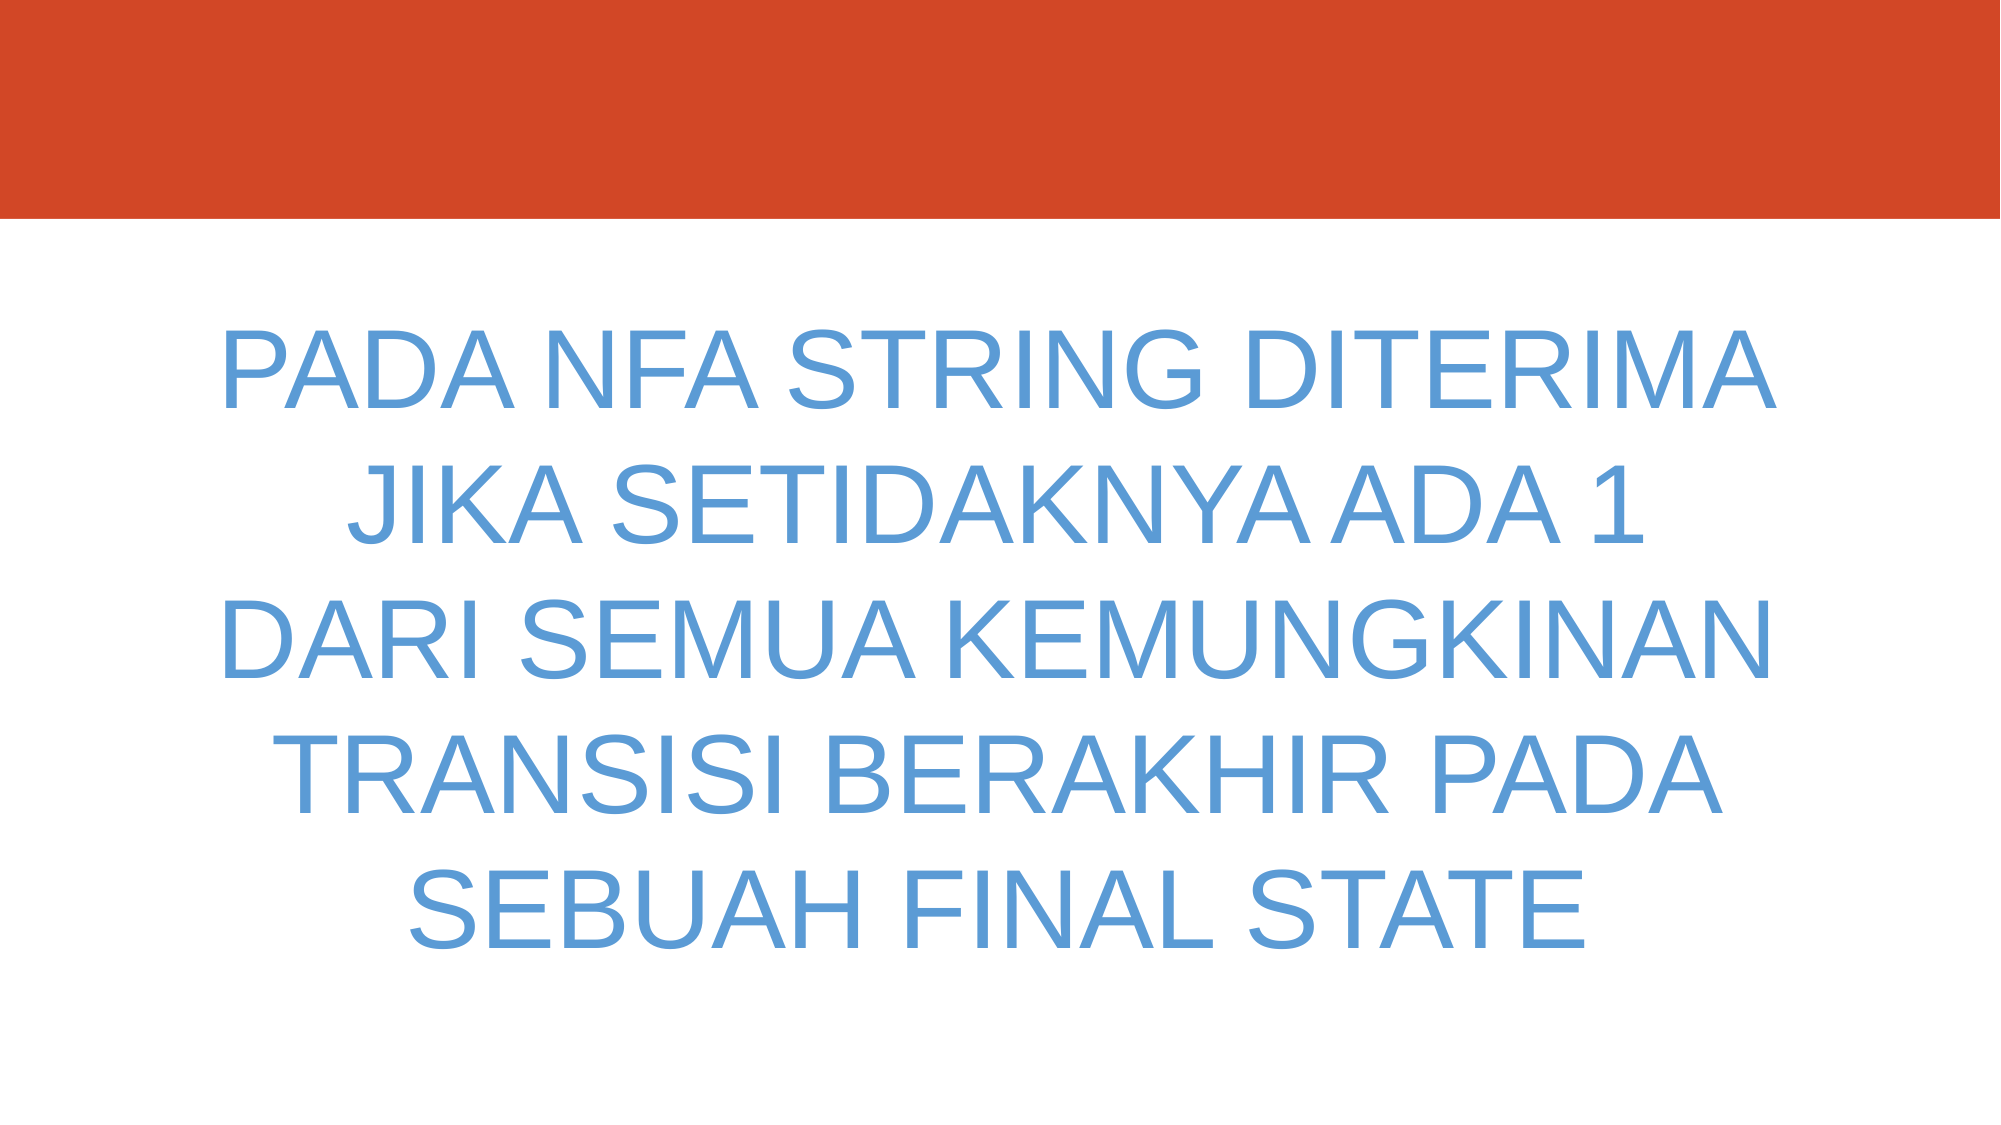

#
PADA NFA STRING DITERIMA
JIKA SETIDAKNYA ADA 1
DARI SEMUA KEMUNGKINAN
TRANSISI BERAKHIR PADA
SEBUAH FINAL STATE